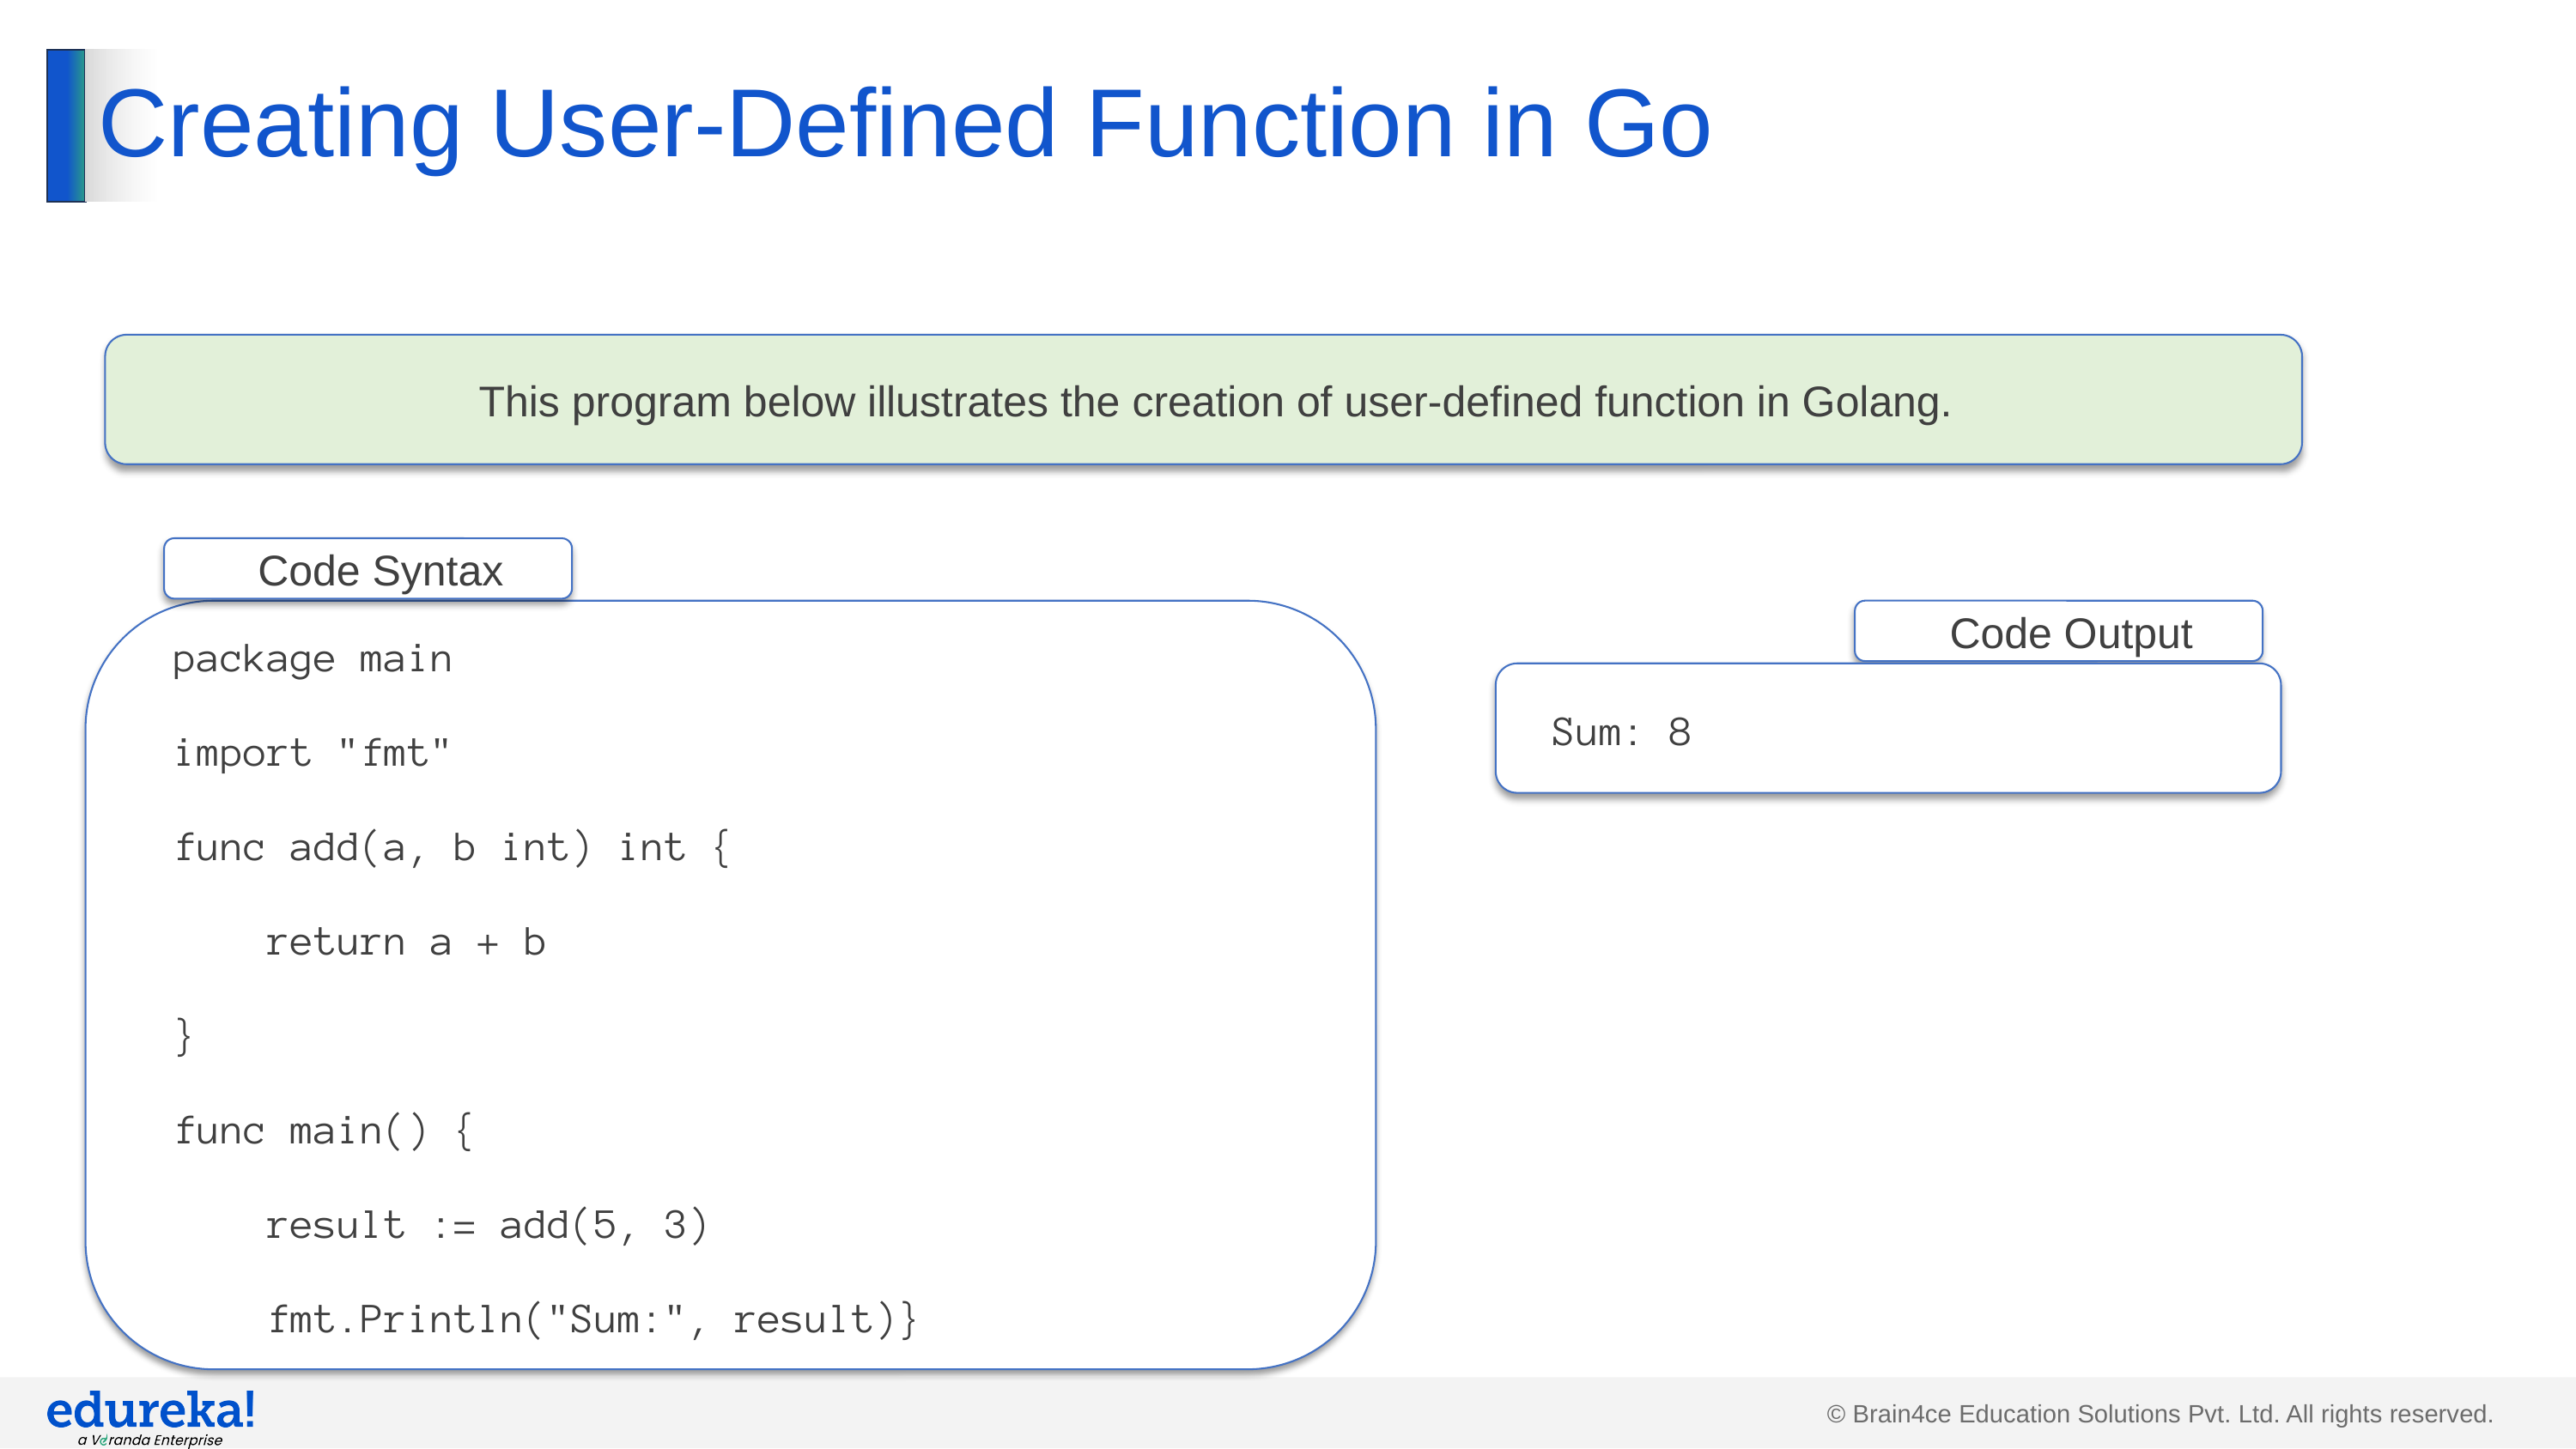

# Creating User-Defined Function in Go
This program below illustrates the creation of user-defined function in Golang.
Code Syntax
package main
import "fmt"
func add(a, b int) int {
    return a + b
}
func main() {
    result := add(5, 3)
    fmt.Println("Sum:", result)}
Code Output
Sum: 8